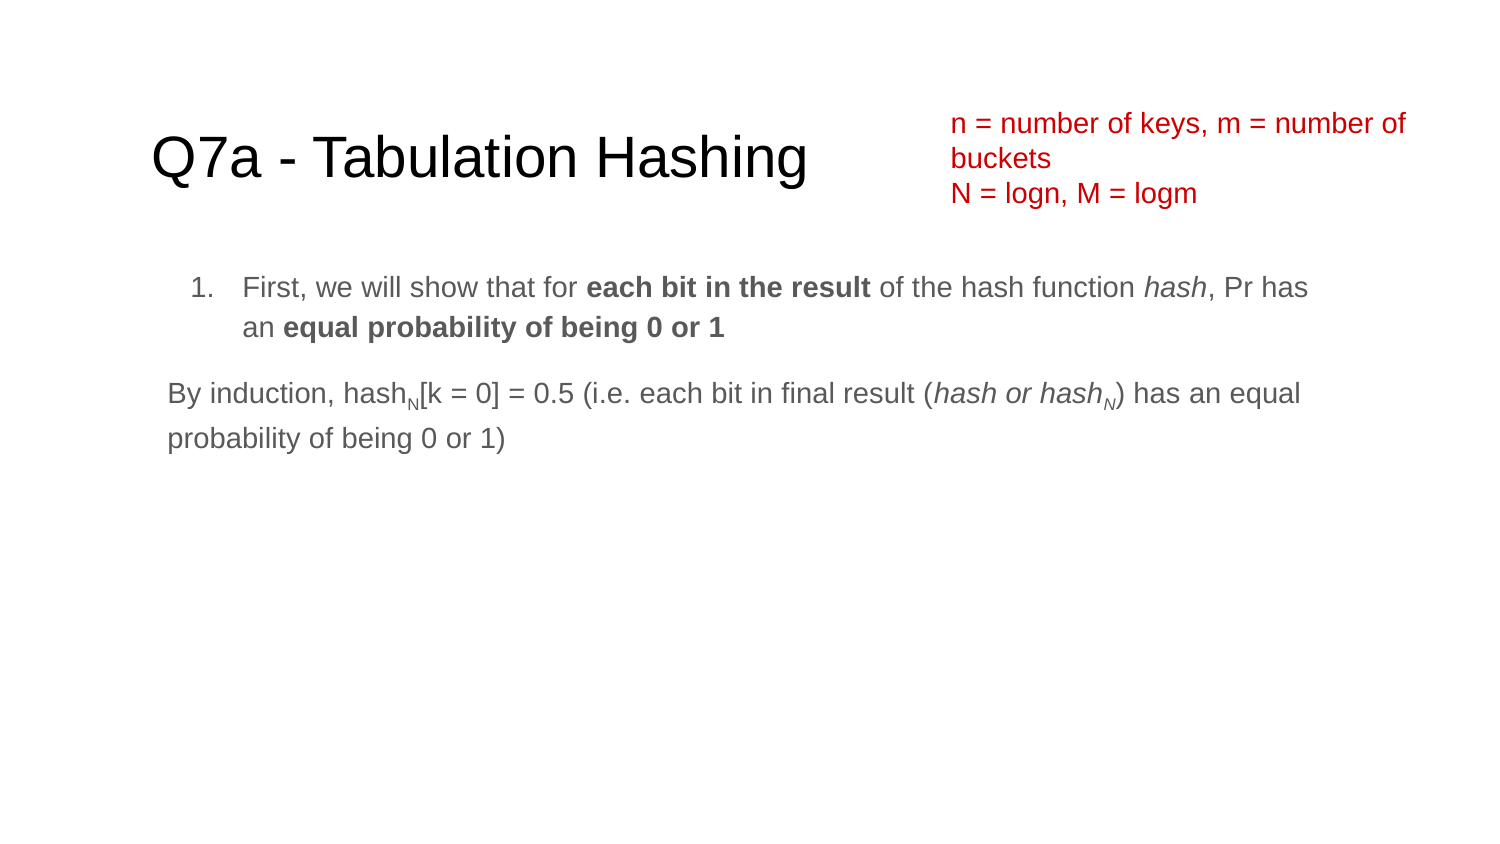

# Q7a - Tabulation Hashing
n = number of keys, m = number of buckets
N = logn, M = logm
First, we will show that for each bit in the result of the hash function hash, Pr has an equal probability of being 0 or 1
By induction, hashN[k = 0] = 0.5 (i.e. each bit in final result (hash or hashN) has an equal probability of being 0 or 1)